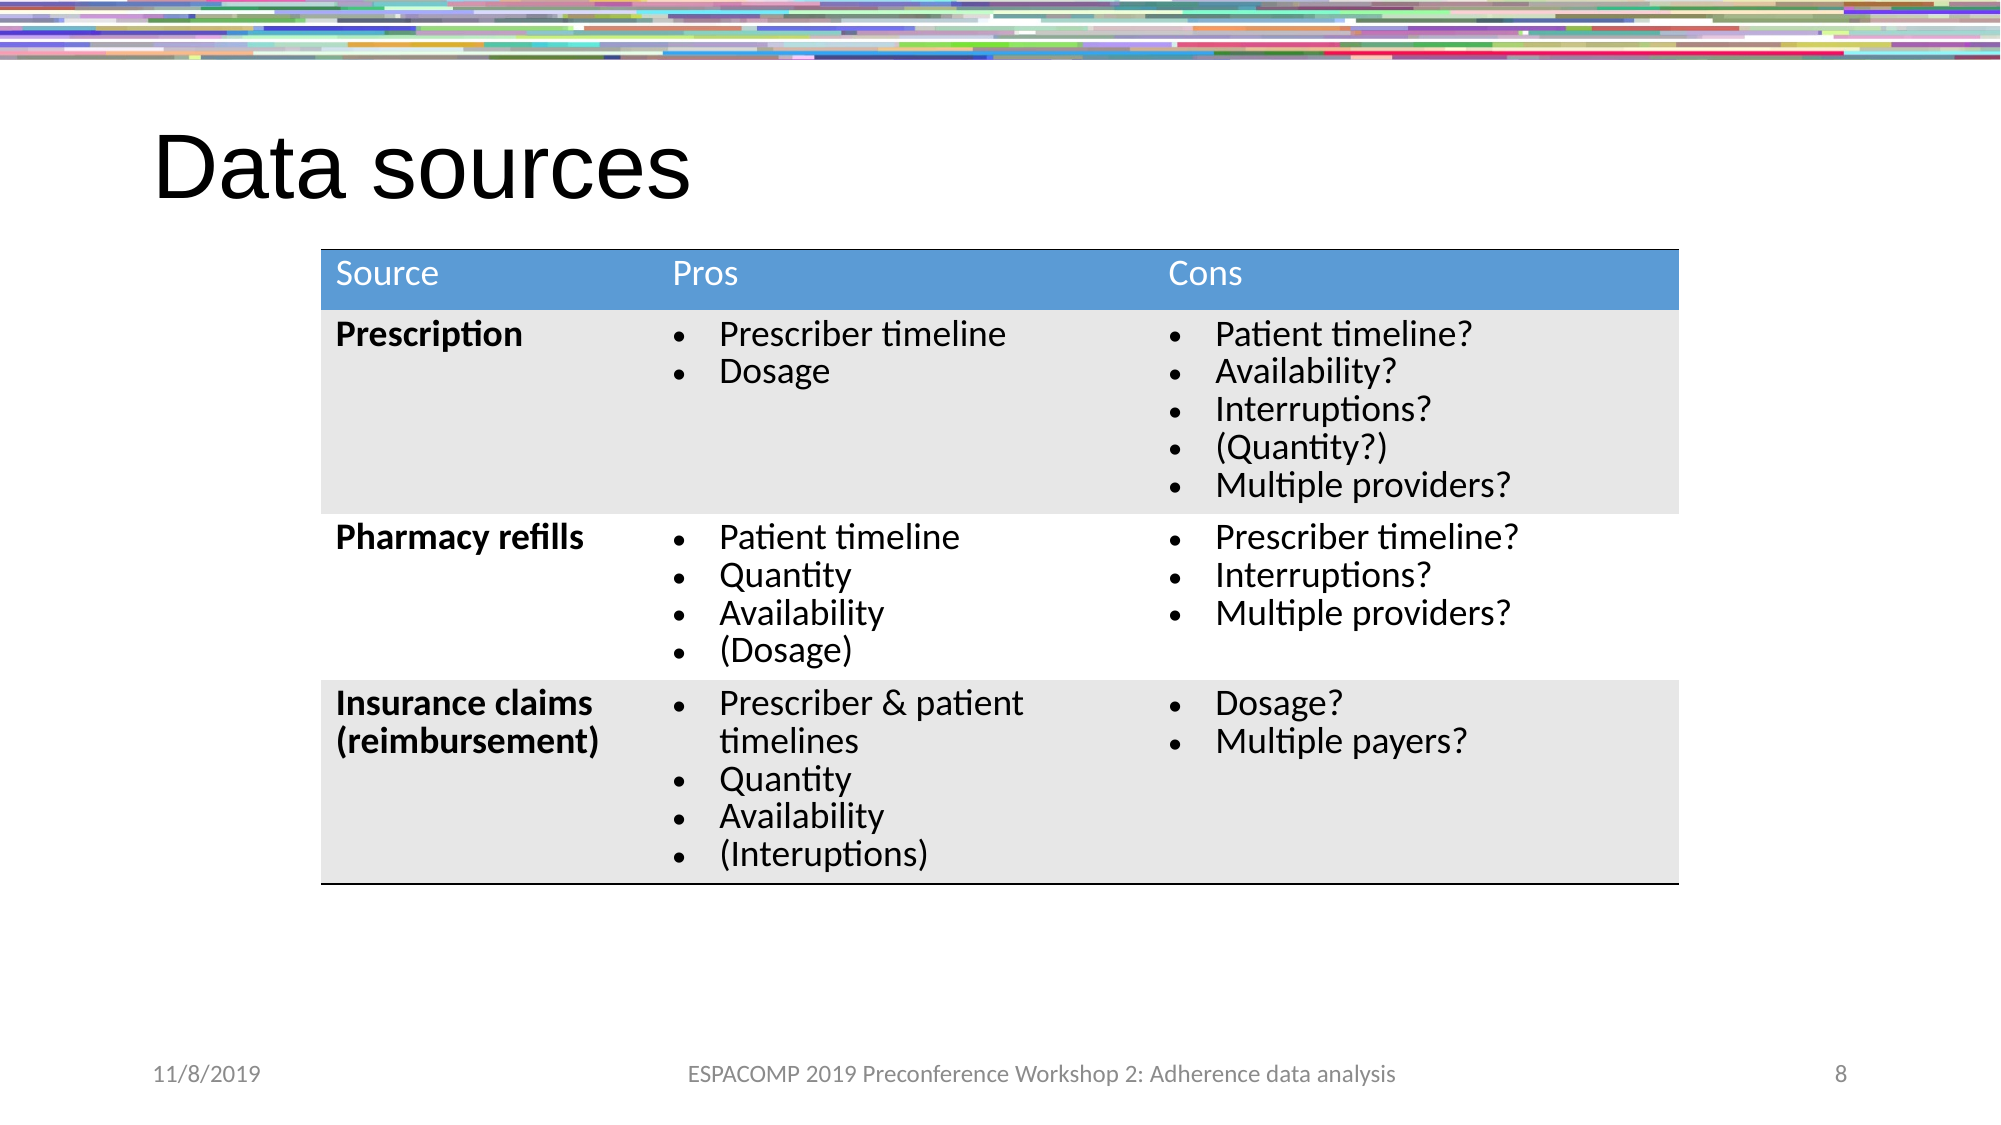

# Data sources
| Source | Pros | Cons |
| --- | --- | --- |
| Prescription | Prescriber timeline Dosage | Patient timeline? Availability? Interruptions? (Quantity?) Multiple providers? |
| Pharmacy refills | Patient timeline Quantity Availability (Dosage) | Prescriber timeline? Interruptions? Multiple providers? |
| Insurance claims (reimbursement) | Prescriber & patient timelines Quantity Availability (Interuptions) | Dosage? Multiple payers? |
11/8/2019
ESPACOMP 2019 Preconference Workshop 2: Adherence data analysis
8